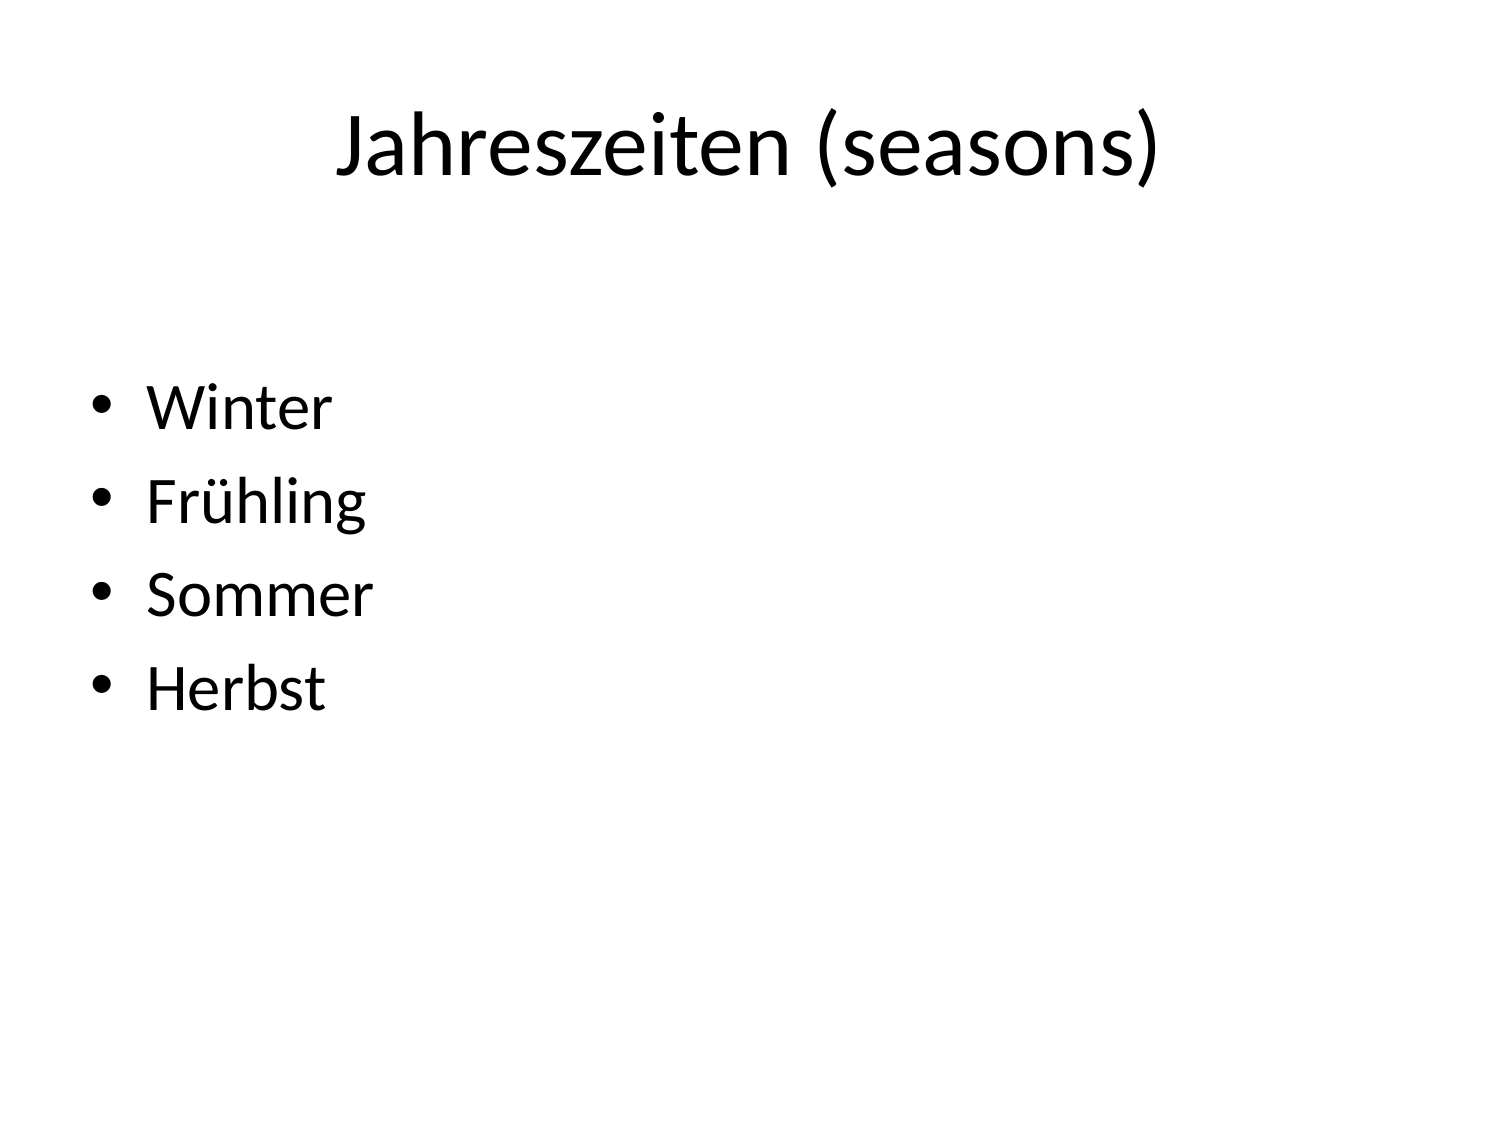

# Jahreszeiten (seasons)

Winter
Frühling
Sommer
Herbst